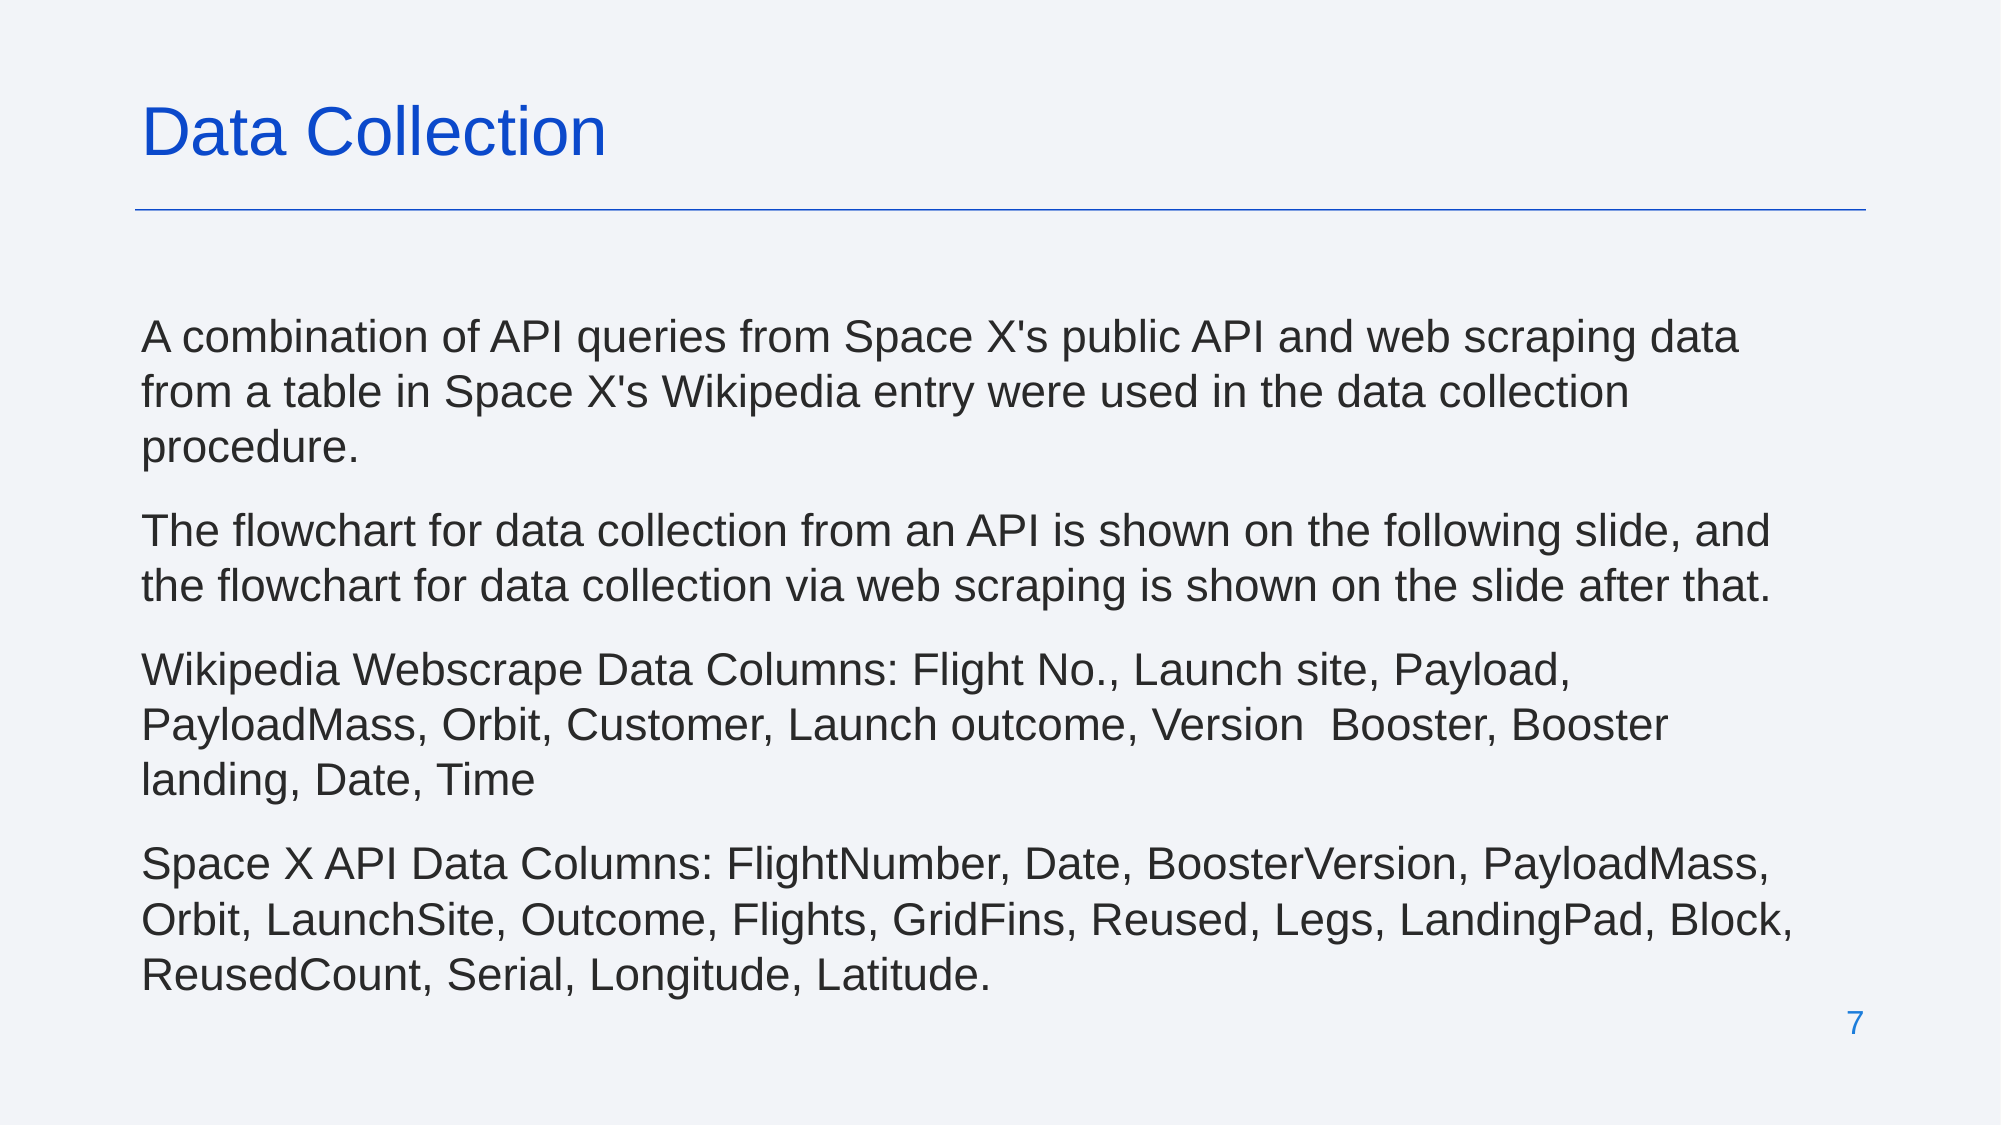

Data Collection
A combination of API queries from Space X's public API and web scraping data from a table in Space X's Wikipedia entry were used in the data collection procedure.
The flowchart for data collection from an API is shown on the following slide, and the flowchart for data collection via web scraping is shown on the slide after that.
Wikipedia Webscrape Data Columns: Flight No., Launch site, Payload, PayloadMass, Orbit, Customer, Launch outcome, Version  Booster, Booster landing, Date, Time
Space X API Data Columns: FlightNumber, Date, BoosterVersion, PayloadMass, Orbit, LaunchSite, Outcome, Flights, GridFins, Reused, Legs, LandingPad, Block, ReusedCount, Serial, Longitude, Latitude.

7